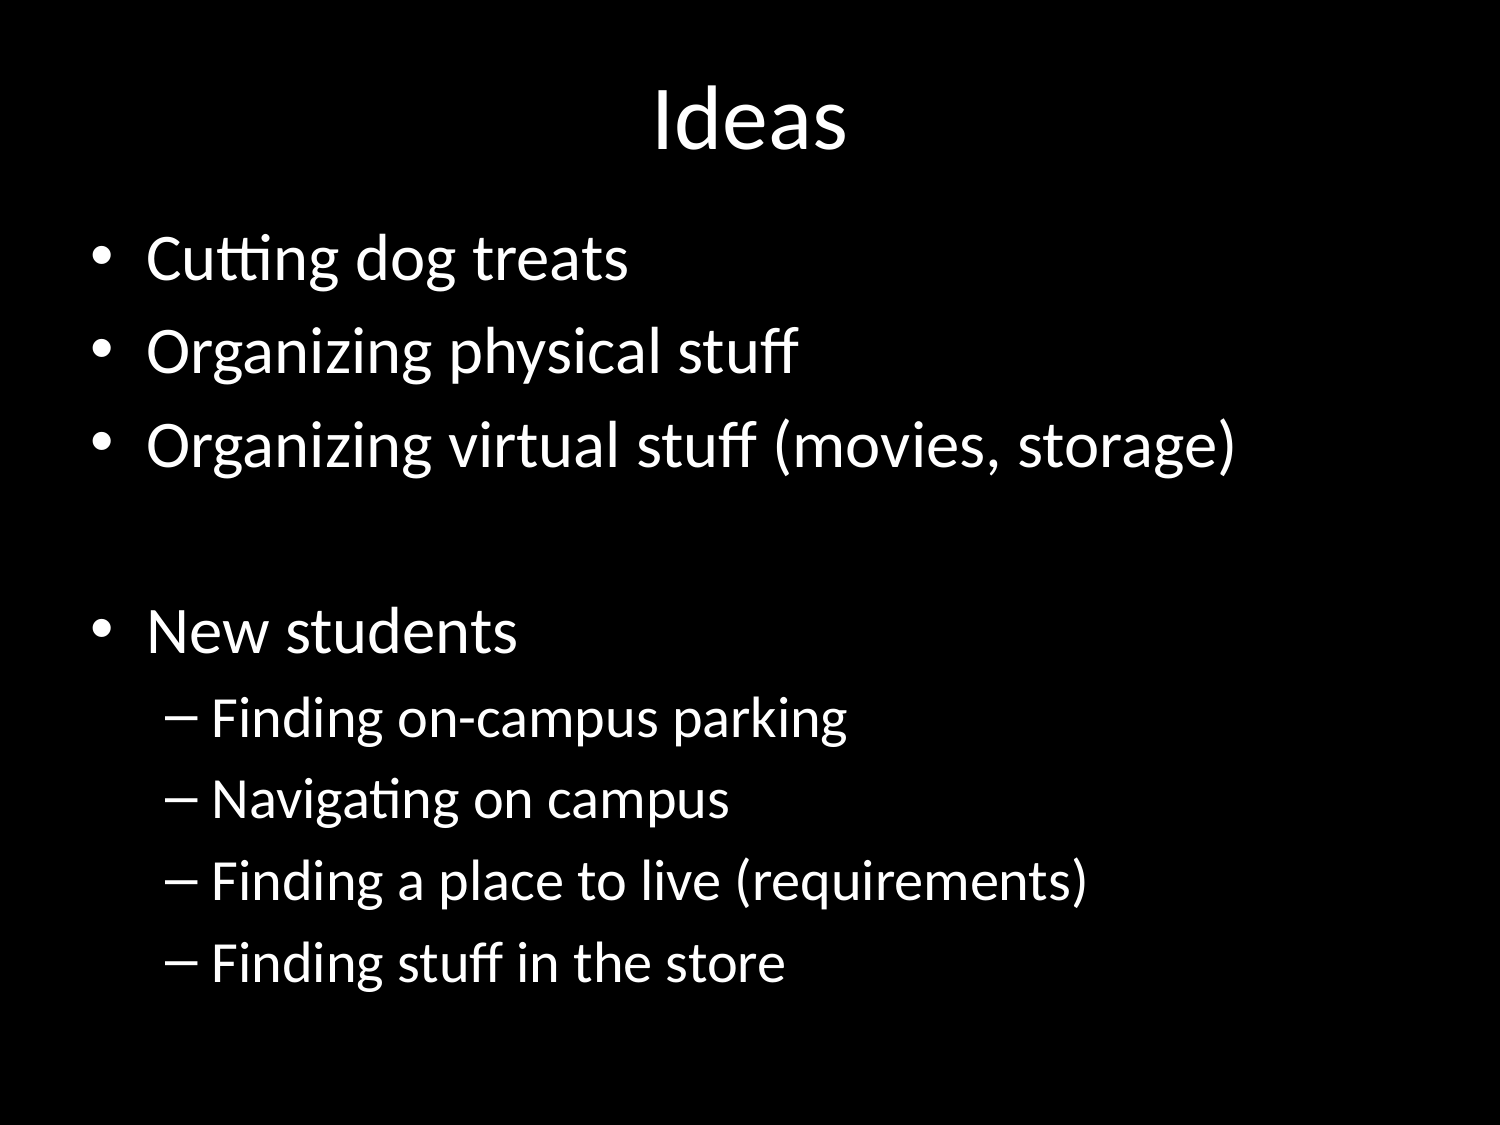

# Ideas
Cutting dog treats
Organizing physical stuff
Organizing virtual stuff (movies, storage)

New students
Finding on-campus parking
Navigating on campus
Finding a place to live (requirements)
Finding stuff in the store